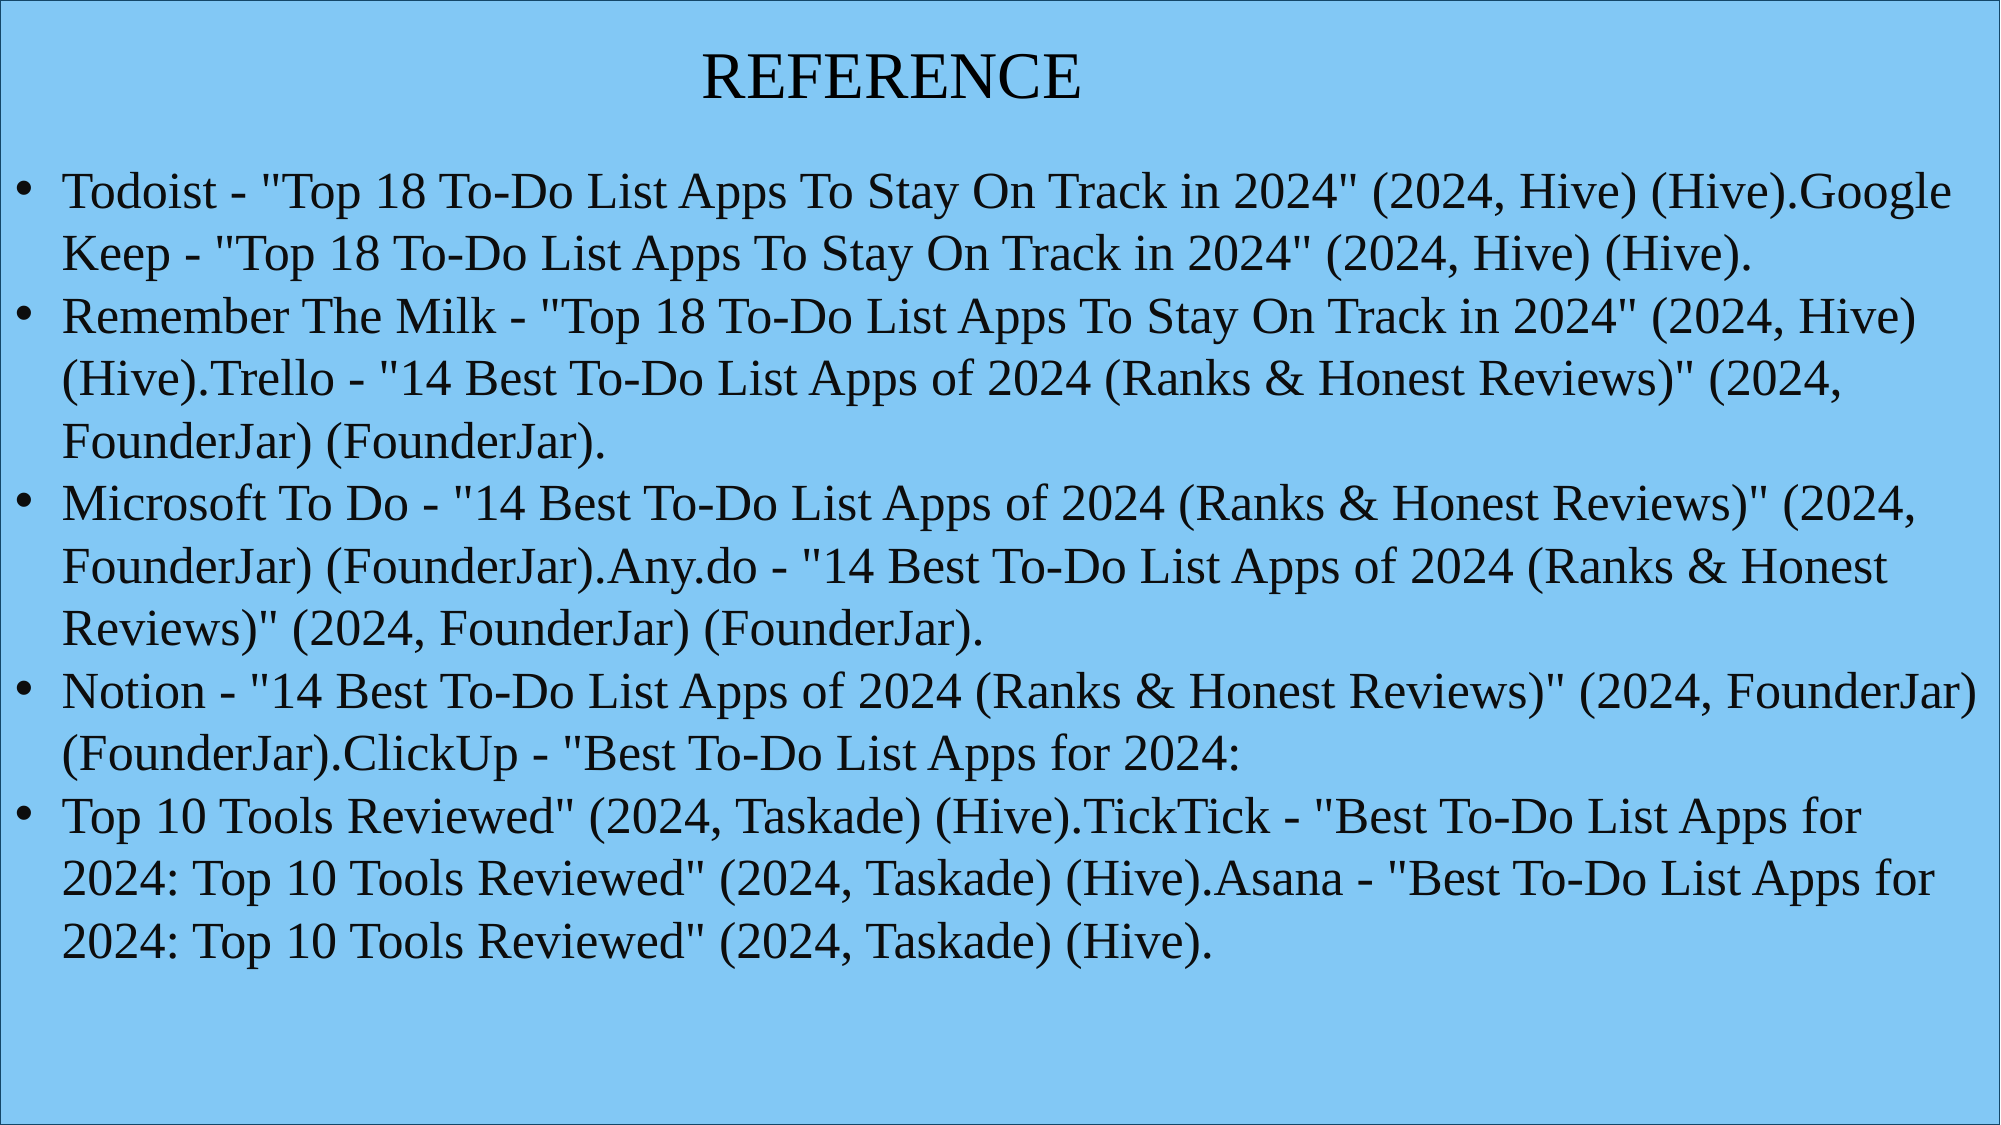

Todoist - "Top 18 To-Do List Apps To Stay On Track in 2024" (2024, Hive)​ (Hive)​.Google Keep - "Top 18 To-Do List Apps To Stay On Track in 2024" (2024, Hive)​ (Hive)​.
Remember The Milk - "Top 18 To-Do List Apps To Stay On Track in 2024" (2024, Hive)​ (Hive)​.Trello - "14 Best To-Do List Apps of 2024 (Ranks & Honest Reviews)" (2024, FounderJar)​ (FounderJar)​.
Microsoft To Do - "14 Best To-Do List Apps of 2024 (Ranks & Honest Reviews)" (2024, FounderJar)​ (FounderJar)​.Any.do - "14 Best To-Do List Apps of 2024 (Ranks & Honest Reviews)" (2024, FounderJar)​ (FounderJar)​.
Notion - "14 Best To-Do List Apps of 2024 (Ranks & Honest Reviews)" (2024, FounderJar)​ (FounderJar)​.ClickUp - "Best To-Do List Apps for 2024:
Top 10 Tools Reviewed" (2024, Taskade)​ (Hive)​.TickTick - "Best To-Do List Apps for 2024: Top 10 Tools Reviewed" (2024, Taskade)​ (Hive)​.Asana - "Best To-Do List Apps for 2024: Top 10 Tools Reviewed" (2024, Taskade)​ (Hive)​.
REFERENCE